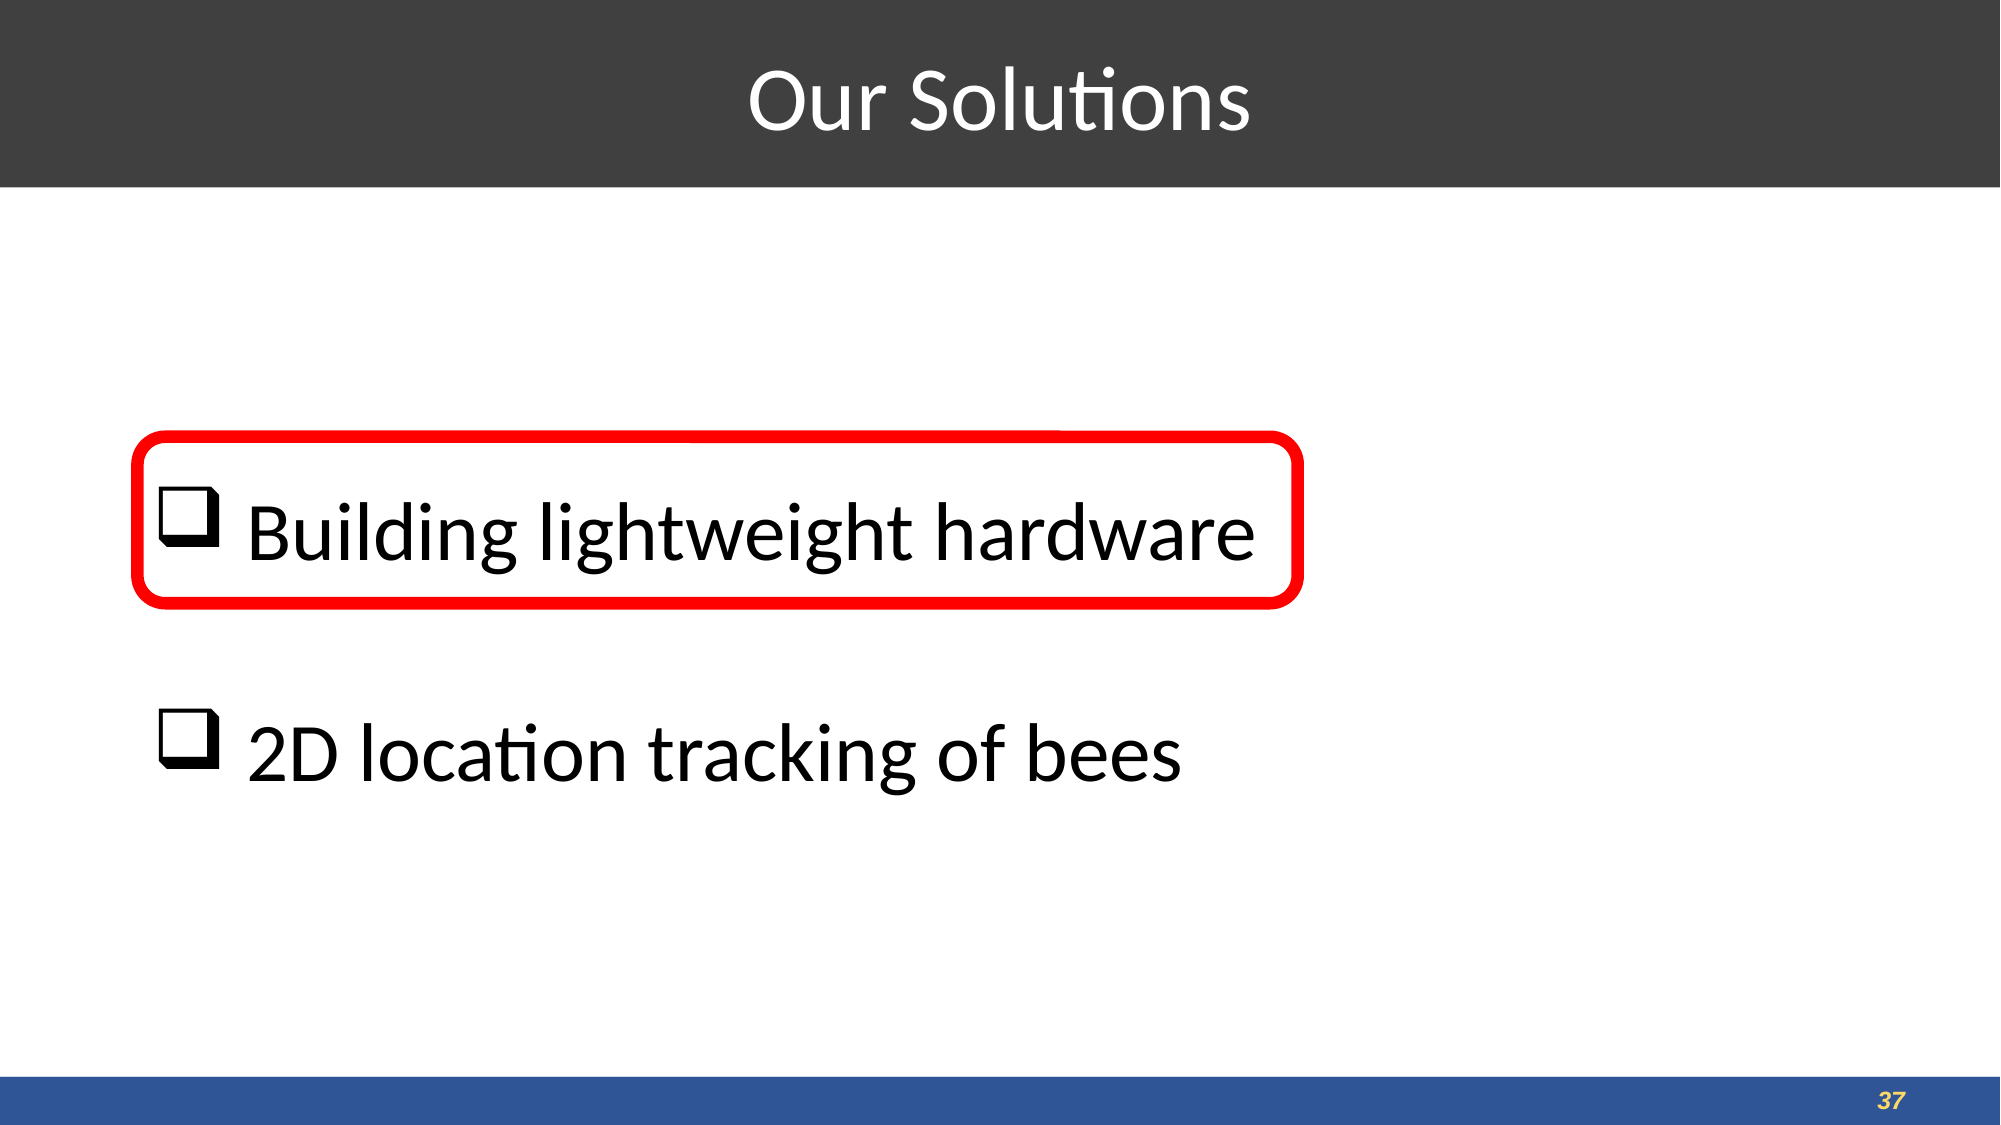

Our Solutions

 Building lightweight hardware

 2D location tracking of bees